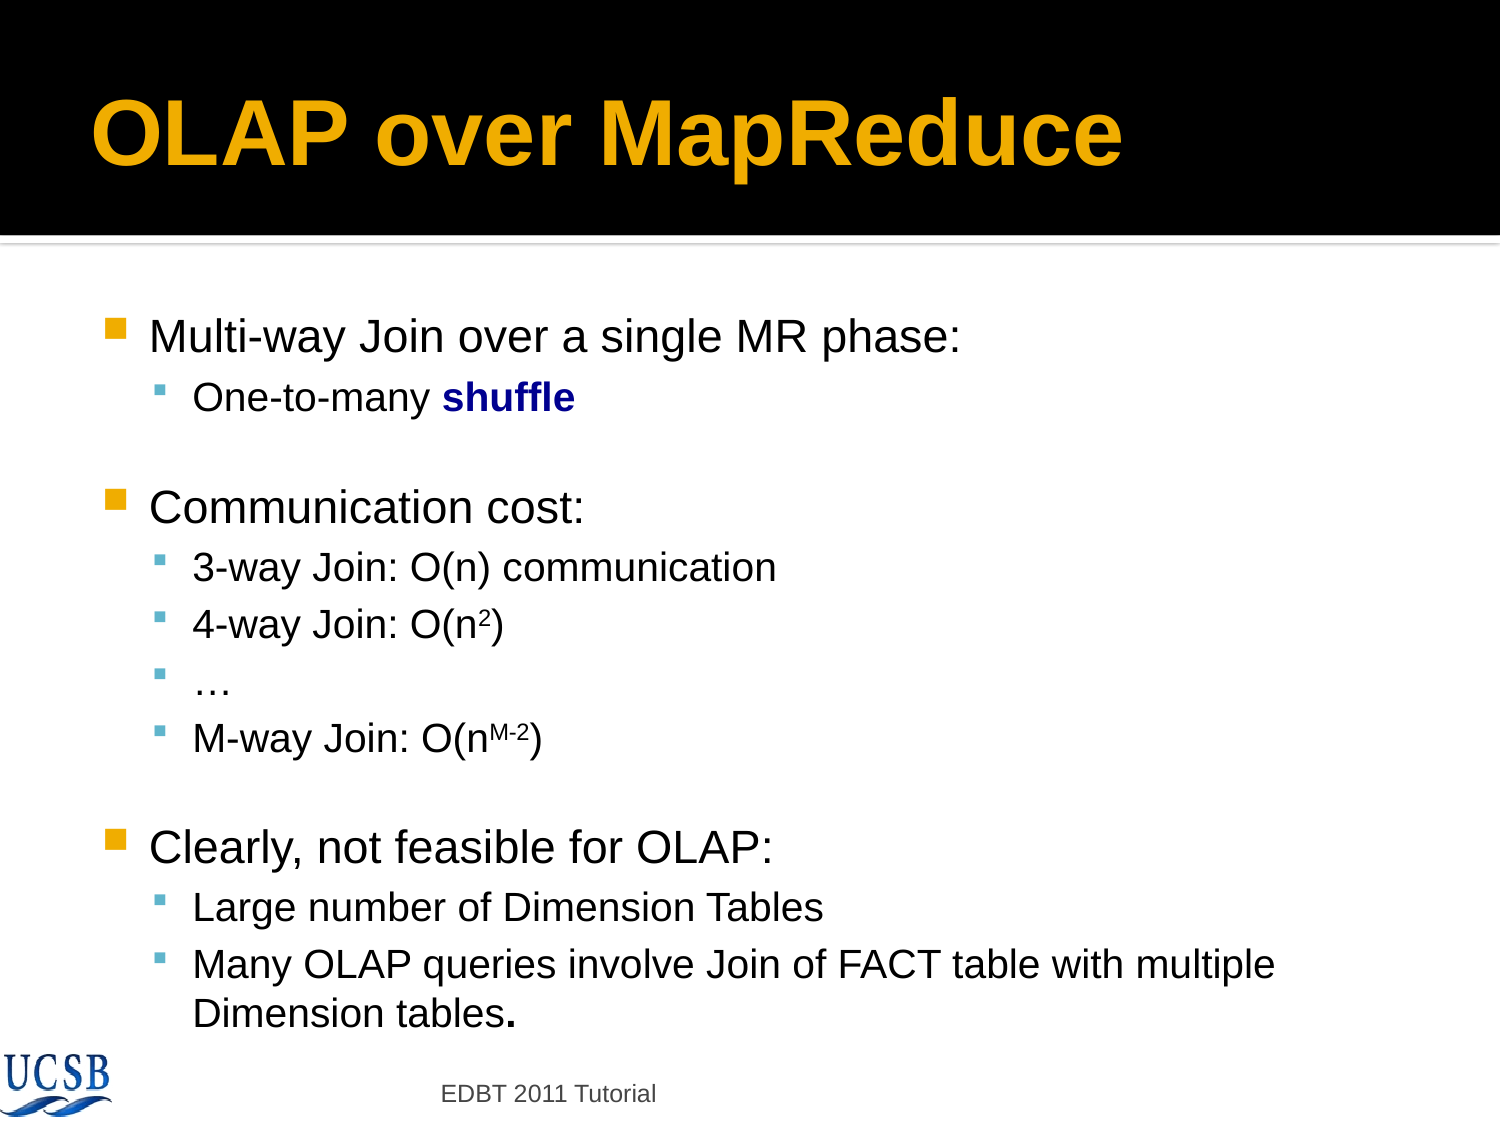

# OLAP over MapReduce
Multi-way Join over a single MR phase:
One-to-many shuffle

Communication cost:
3-way Join: O(n) communication
4-way Join: O(n2)
…
M-way Join: O(nM-2)

Clearly, not feasible for OLAP:
Large number of Dimension Tables
Many OLAP queries involve Join of FACT table with multiple Dimension tables.
EDBT 2011 Tutorial